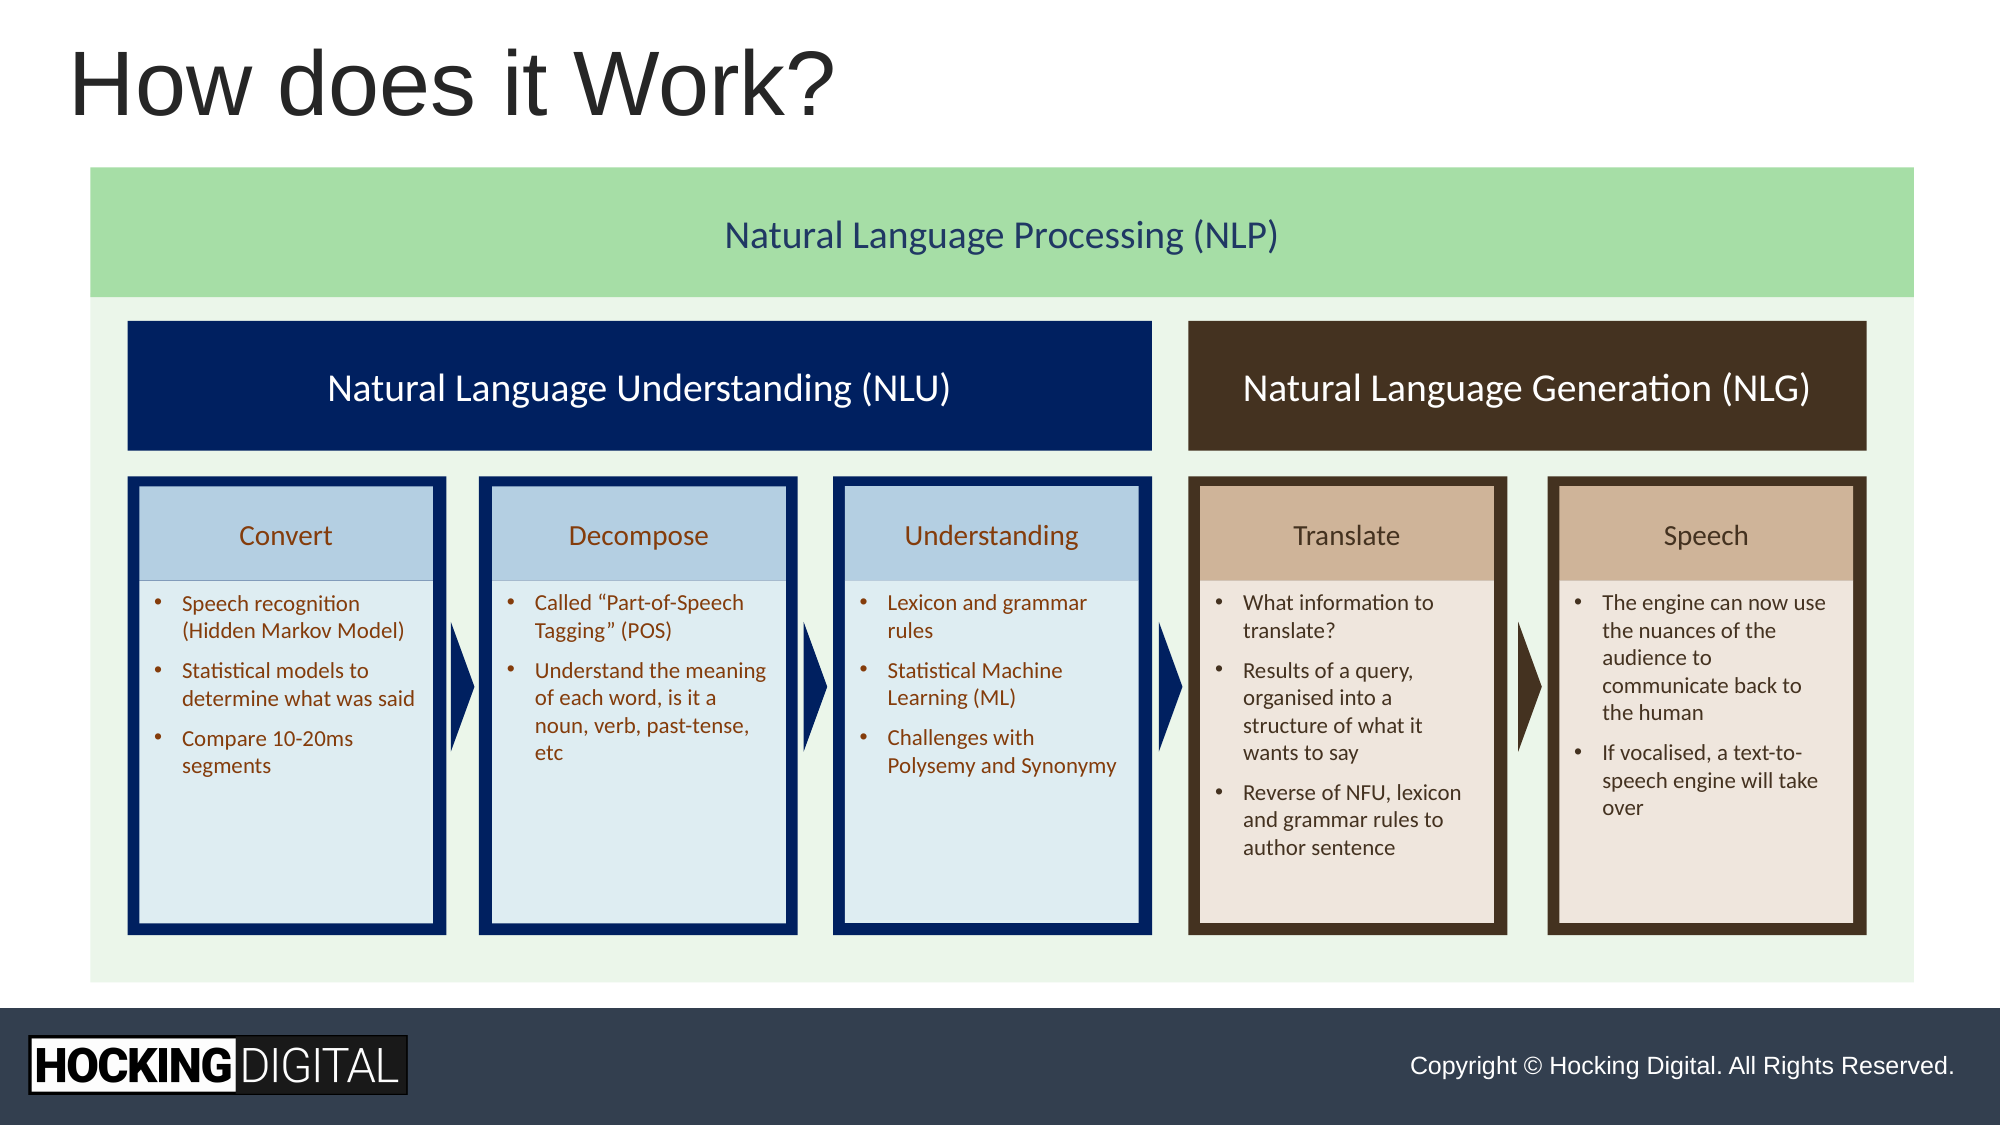

# How does it Work?
Natural Language Processing (NLP)

Natural Language Understanding (NLU)
Natural Language Generation (NLG)

Understanding
Translate
Speech
Convert
Decompose
Called “Part-of-Speech Tagging” (POS)
Understand the meaning of each word, is it a noun, verb, past-tense, etc

Lexicon and grammar rules
Statistical Machine Learning (ML)
Challenges with Polysemy and Synonymy

What information to translate?
Results of a query, organised into a structure of what it wants to say
Reverse of NFU, lexicon and grammar rules to author sentence

The engine can now use the nuances of the audience to communicate back to the human
If vocalised, a text-to-speech engine will take over
Speech recognition (Hidden Markov Model)
Statistical models to determine what was said
Compare 10-20ms segments